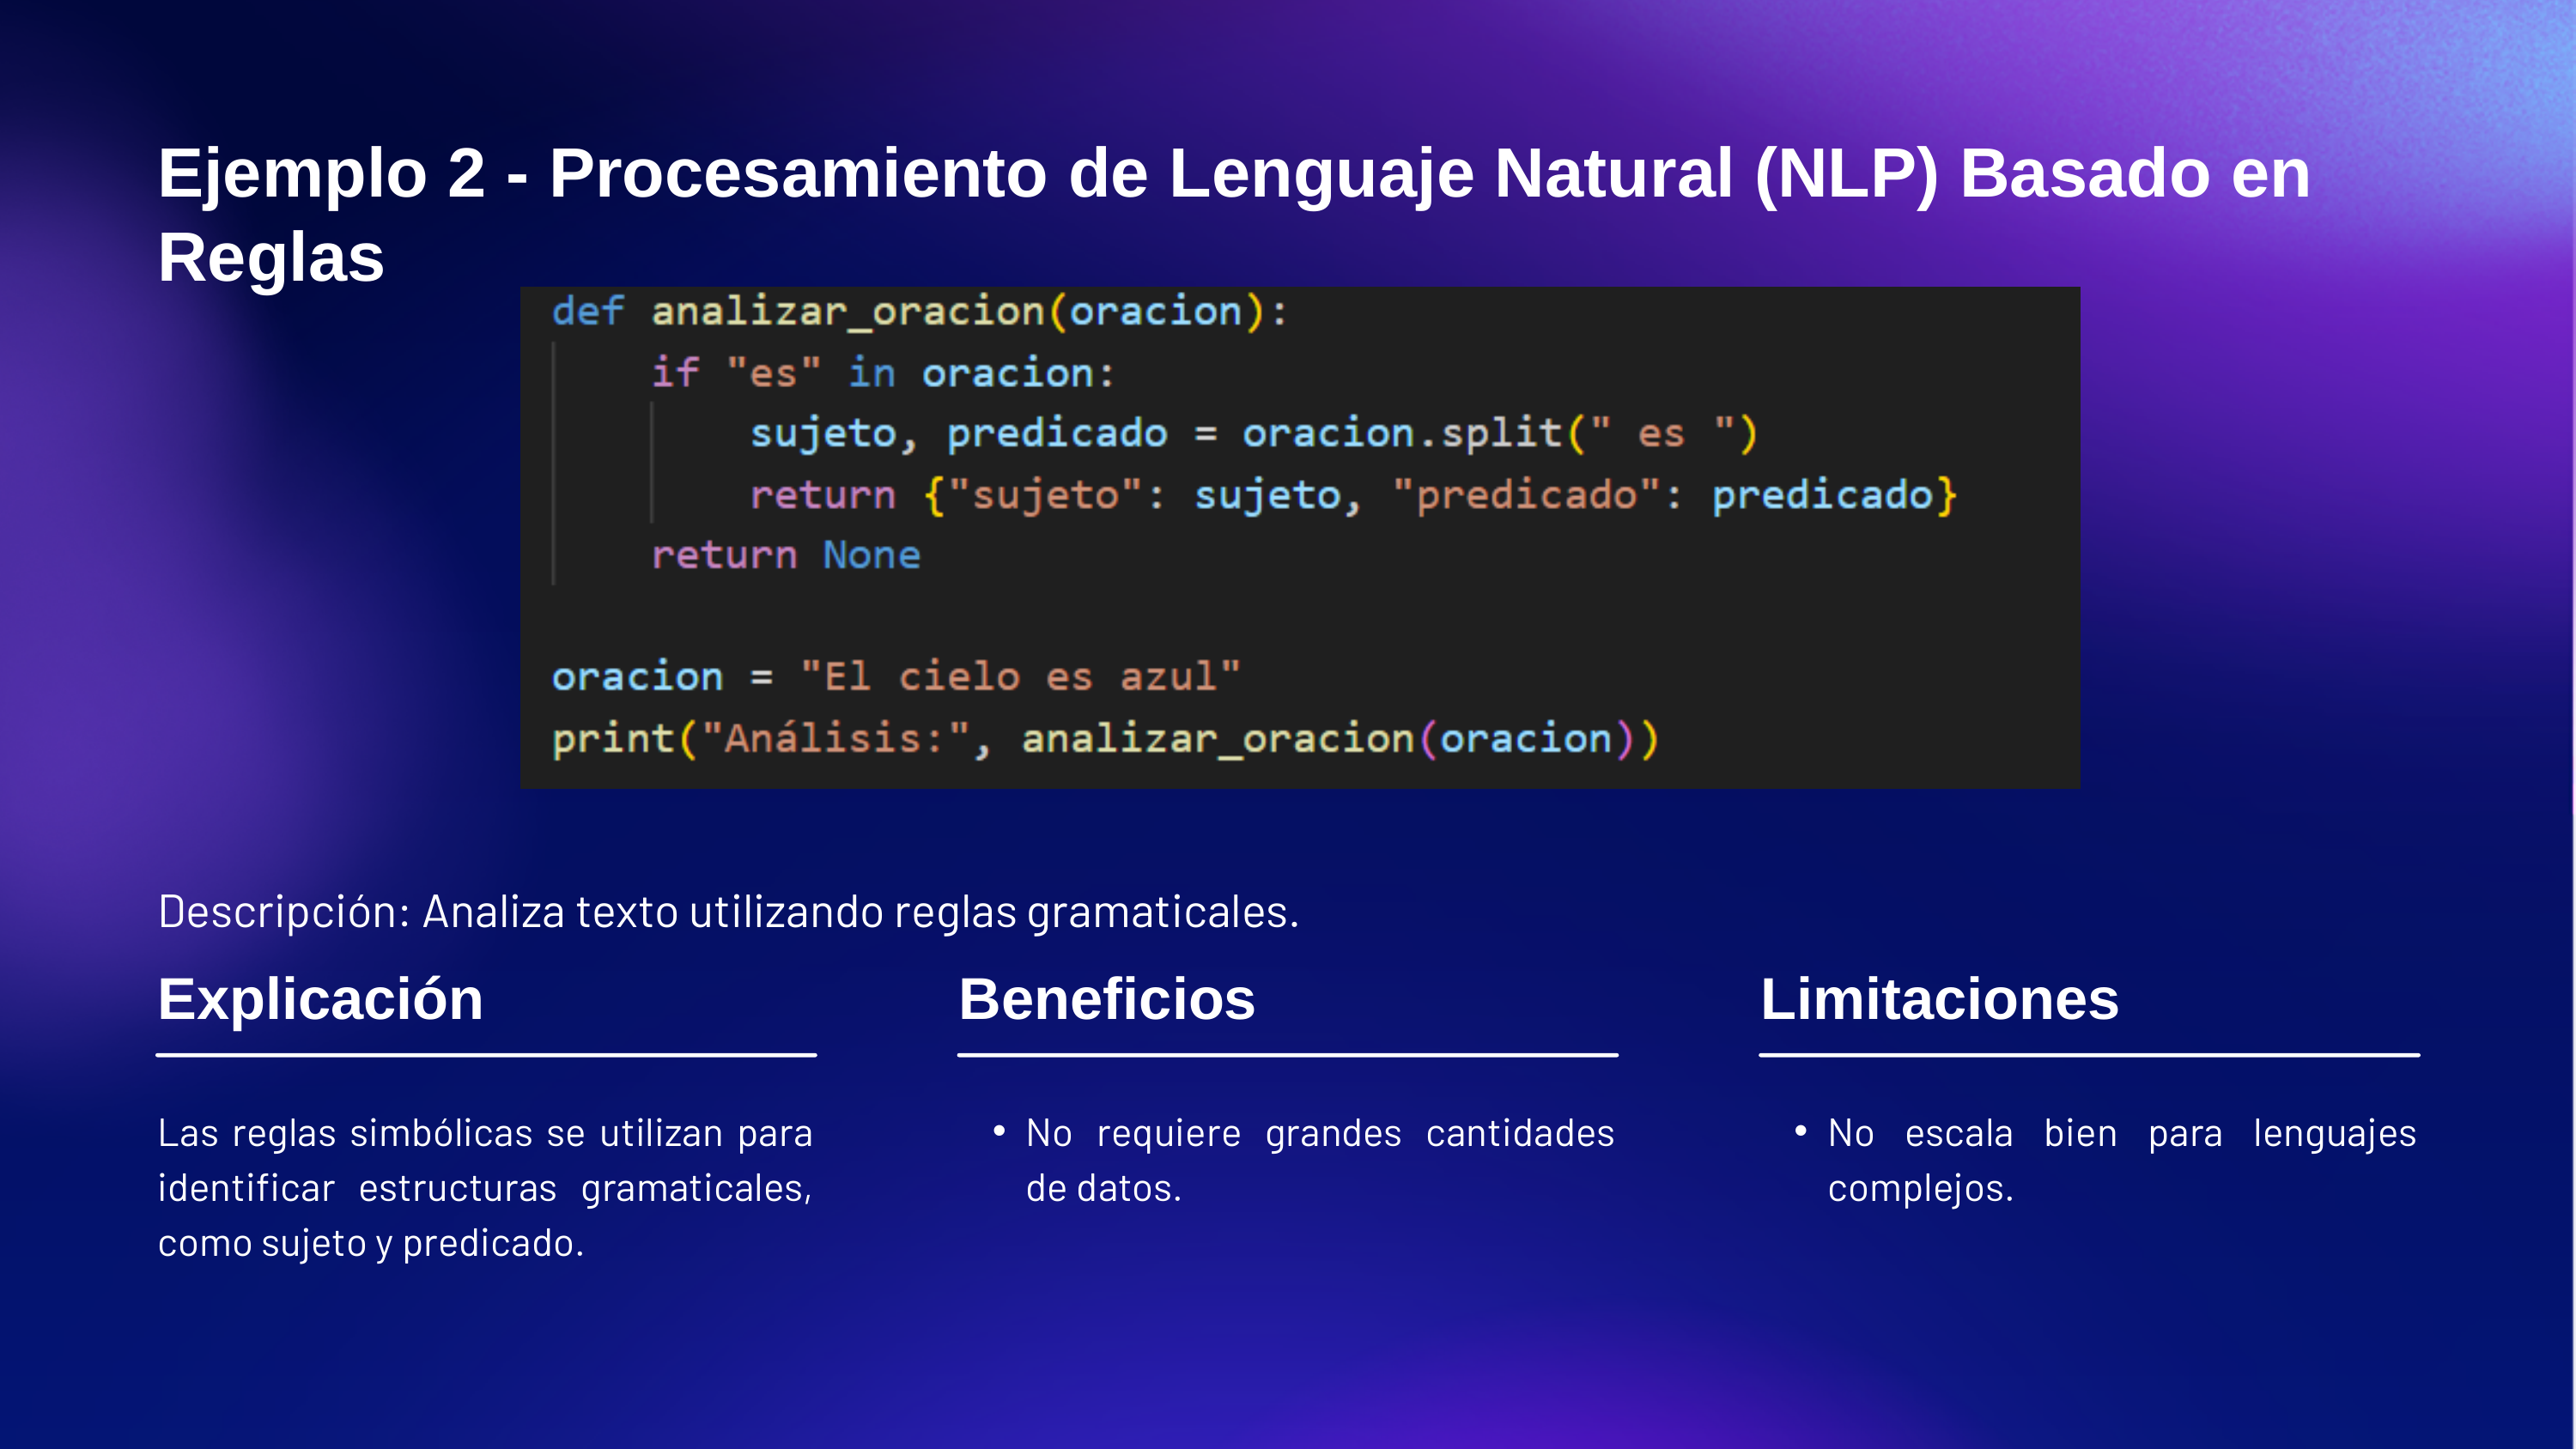

Ejemplo 2 - Procesamiento de Lenguaje Natural (NLP) Basado en Reglas

Descripción: Analiza texto utilizando reglas gramaticales.
Explicación
Beneficios
Limitaciones

Las reglas simbólicas se utilizan para identificar estructuras gramaticales, como sujeto y predicado.
No requiere grandes cantidades de datos.

No escala bien para lenguajes complejos.